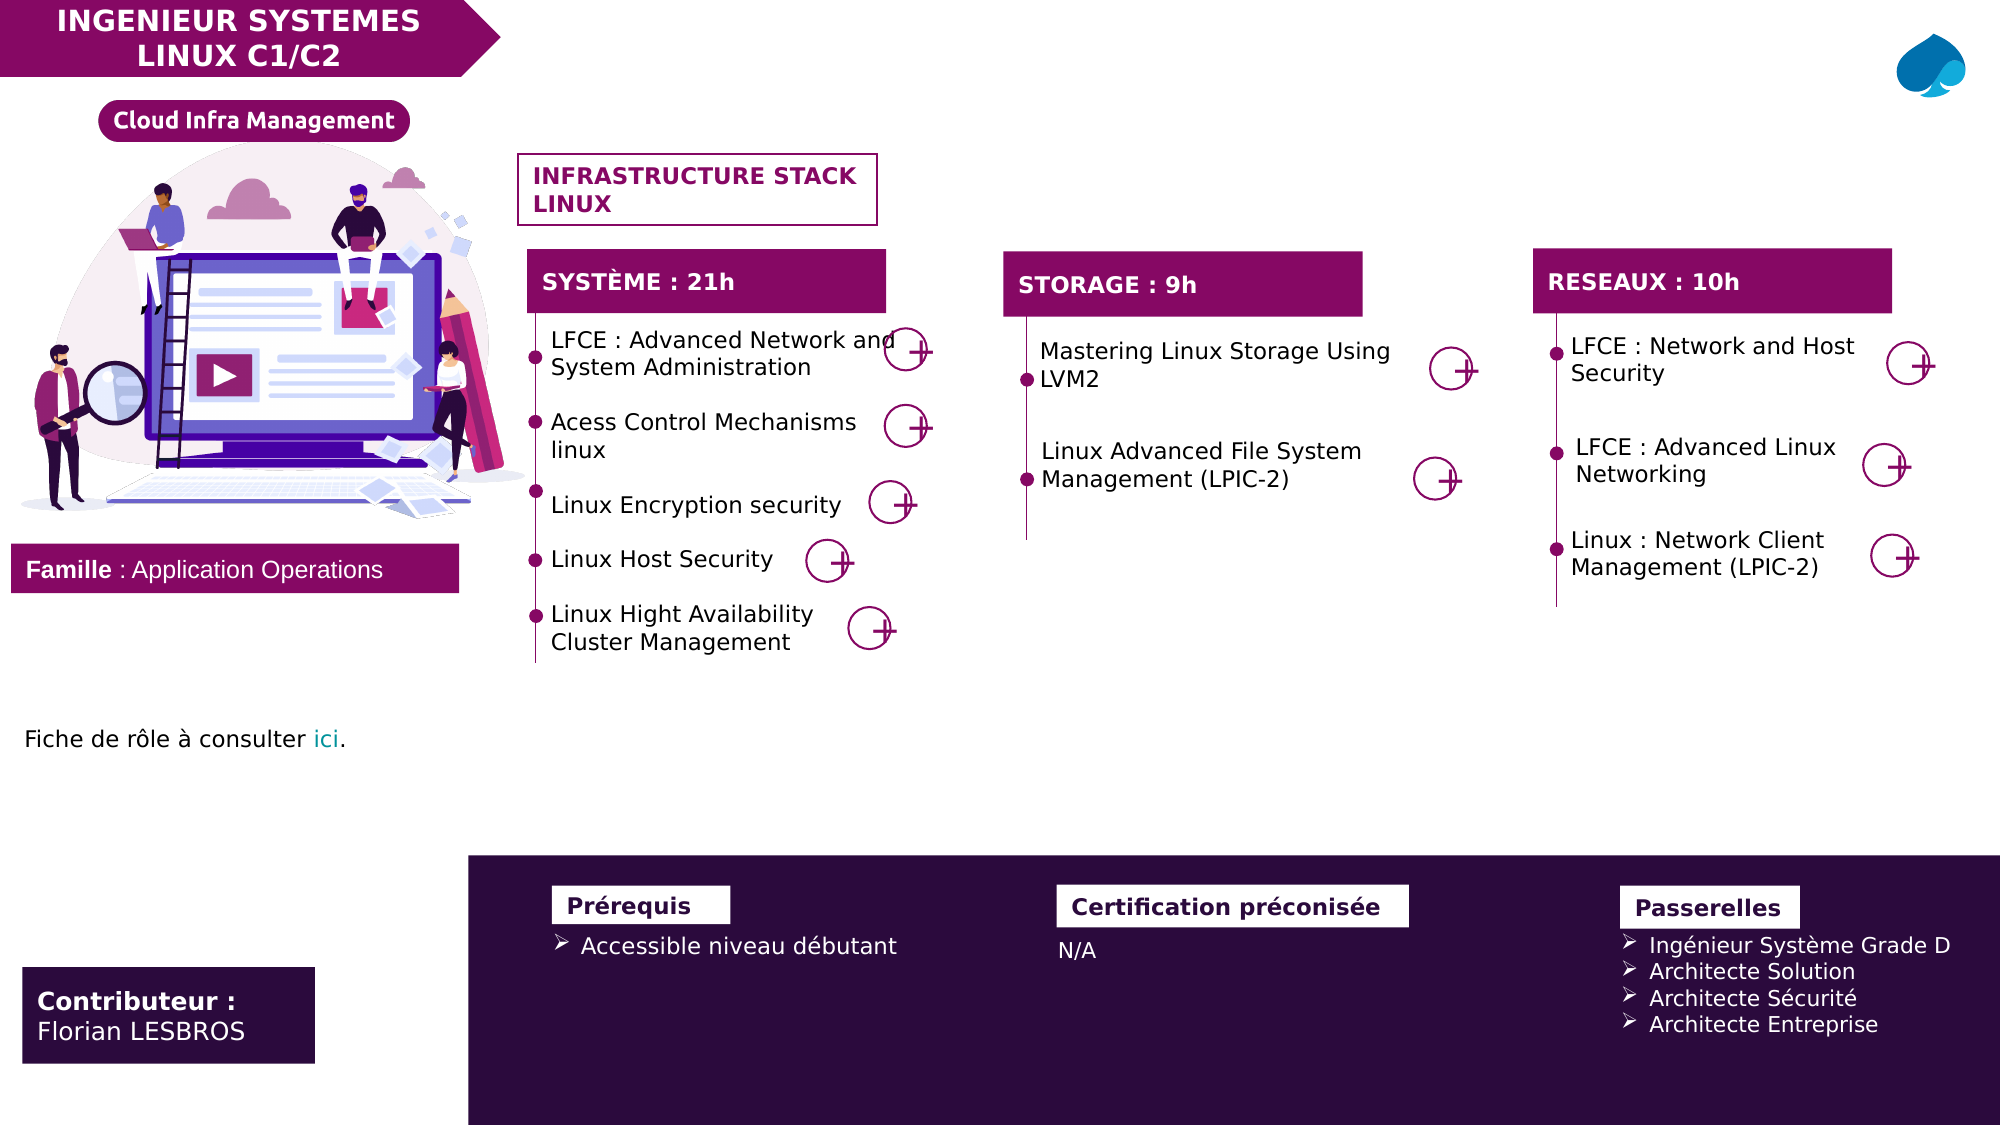

INGENIEUR SYSTEMES LINUX C1/C2
INFRASTRUCTURE STACK LINUX
RESEAUX : 10h
SYSTÈME : 21h
STORAGE : 9h
LFCE : Advanced Network and System Administration

Acess Control Mechanisms linux

Linux Encryption security

Linux Host Security

Linux Hight Availability Cluster Management
LFCE : Network and Host Security
+
Mastering Linux Storage Using LVM2
+

+

+

LFCE : Advanced Linux Networking
Linux Advanced File System Management (LPIC-2)
+

+

+

Linux : Network Client Management (LPIC-2)
+
+

+

Fiche de rôle à consulter ici.

Certification préconisée
N/A
Prérequis
Passerelles
Accessible niveau débutant
Ingénieur Système Grade D
Architecte Solution
Architecte Sécurité
Architecte Entreprise
Contributeur :
Florian LESBROS